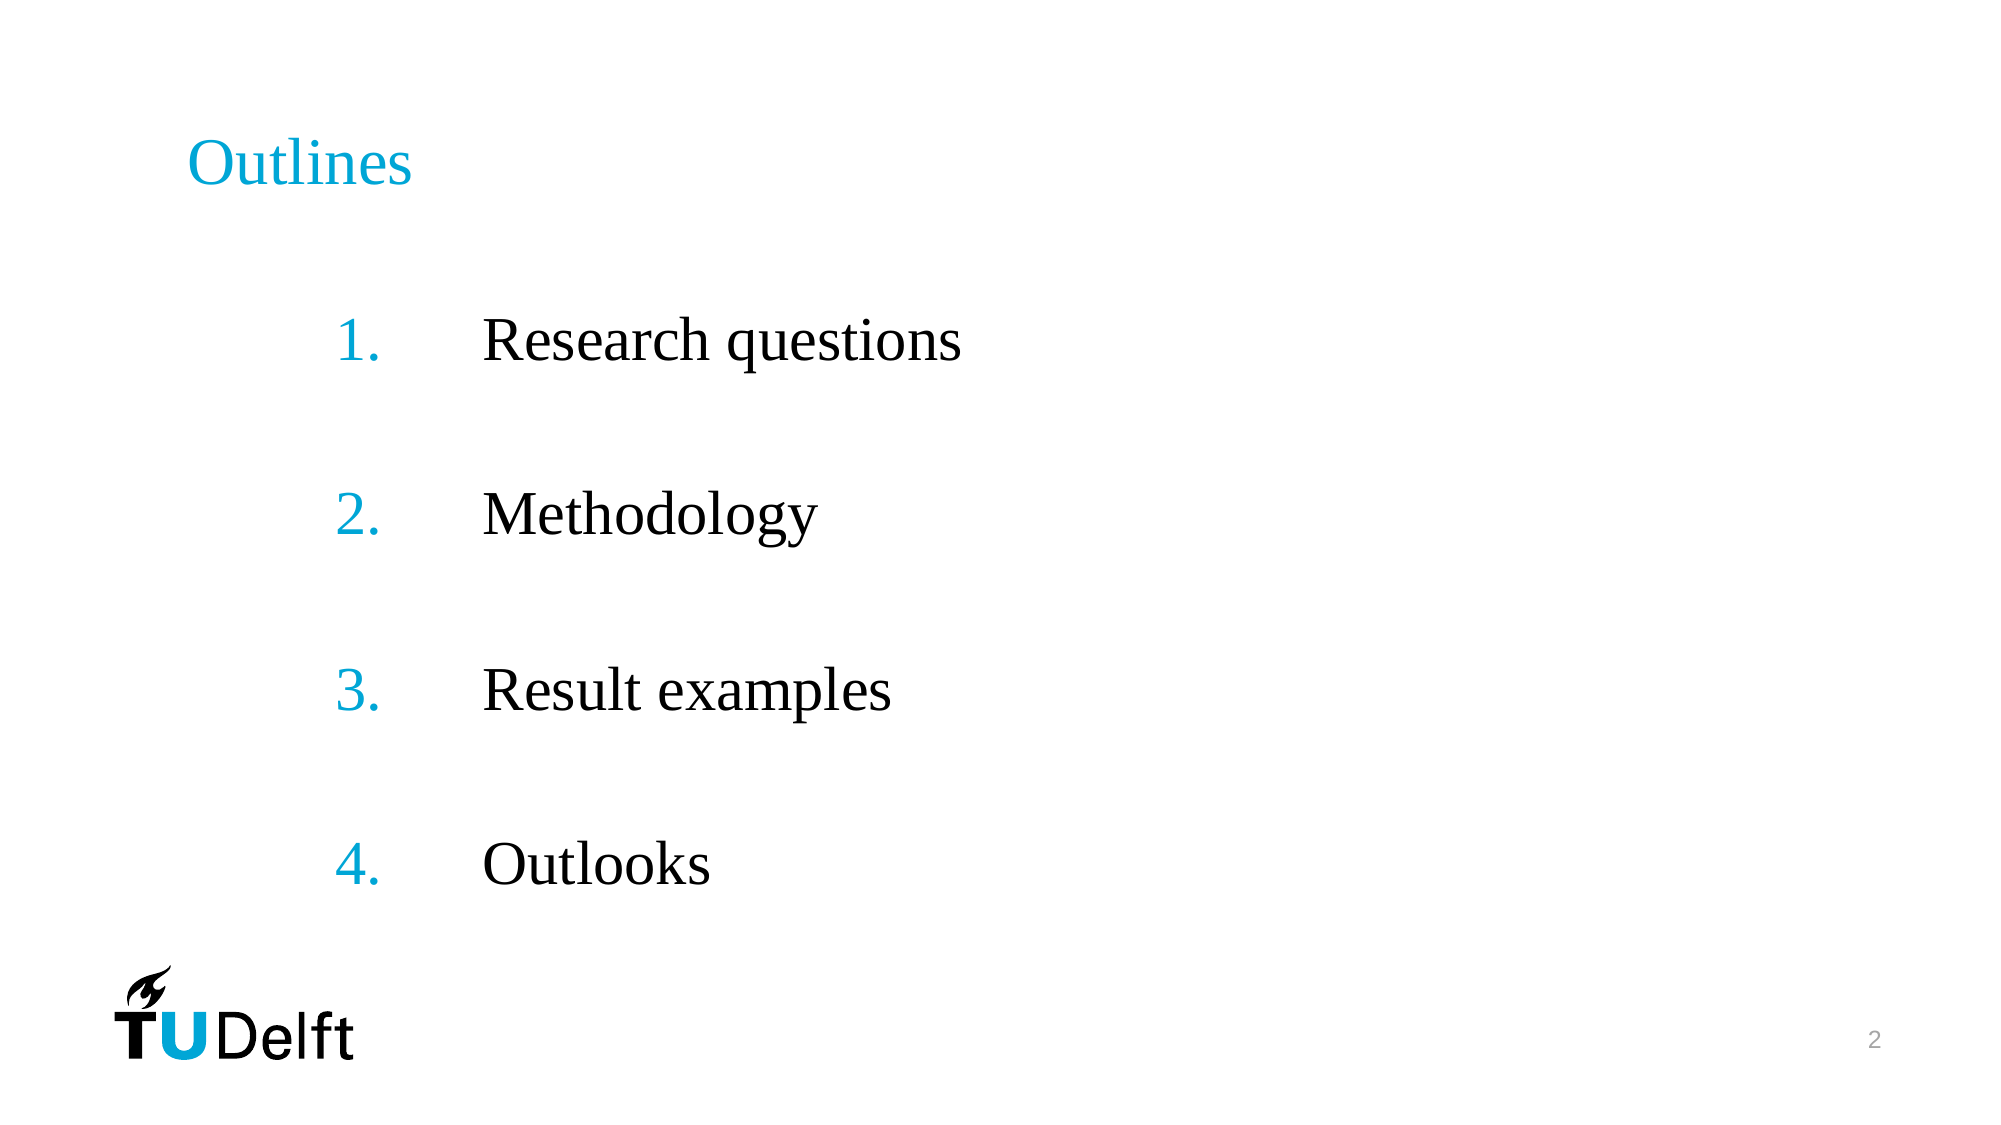

Outlines
Research questions
Methodology
Result examples
Outlooks
2